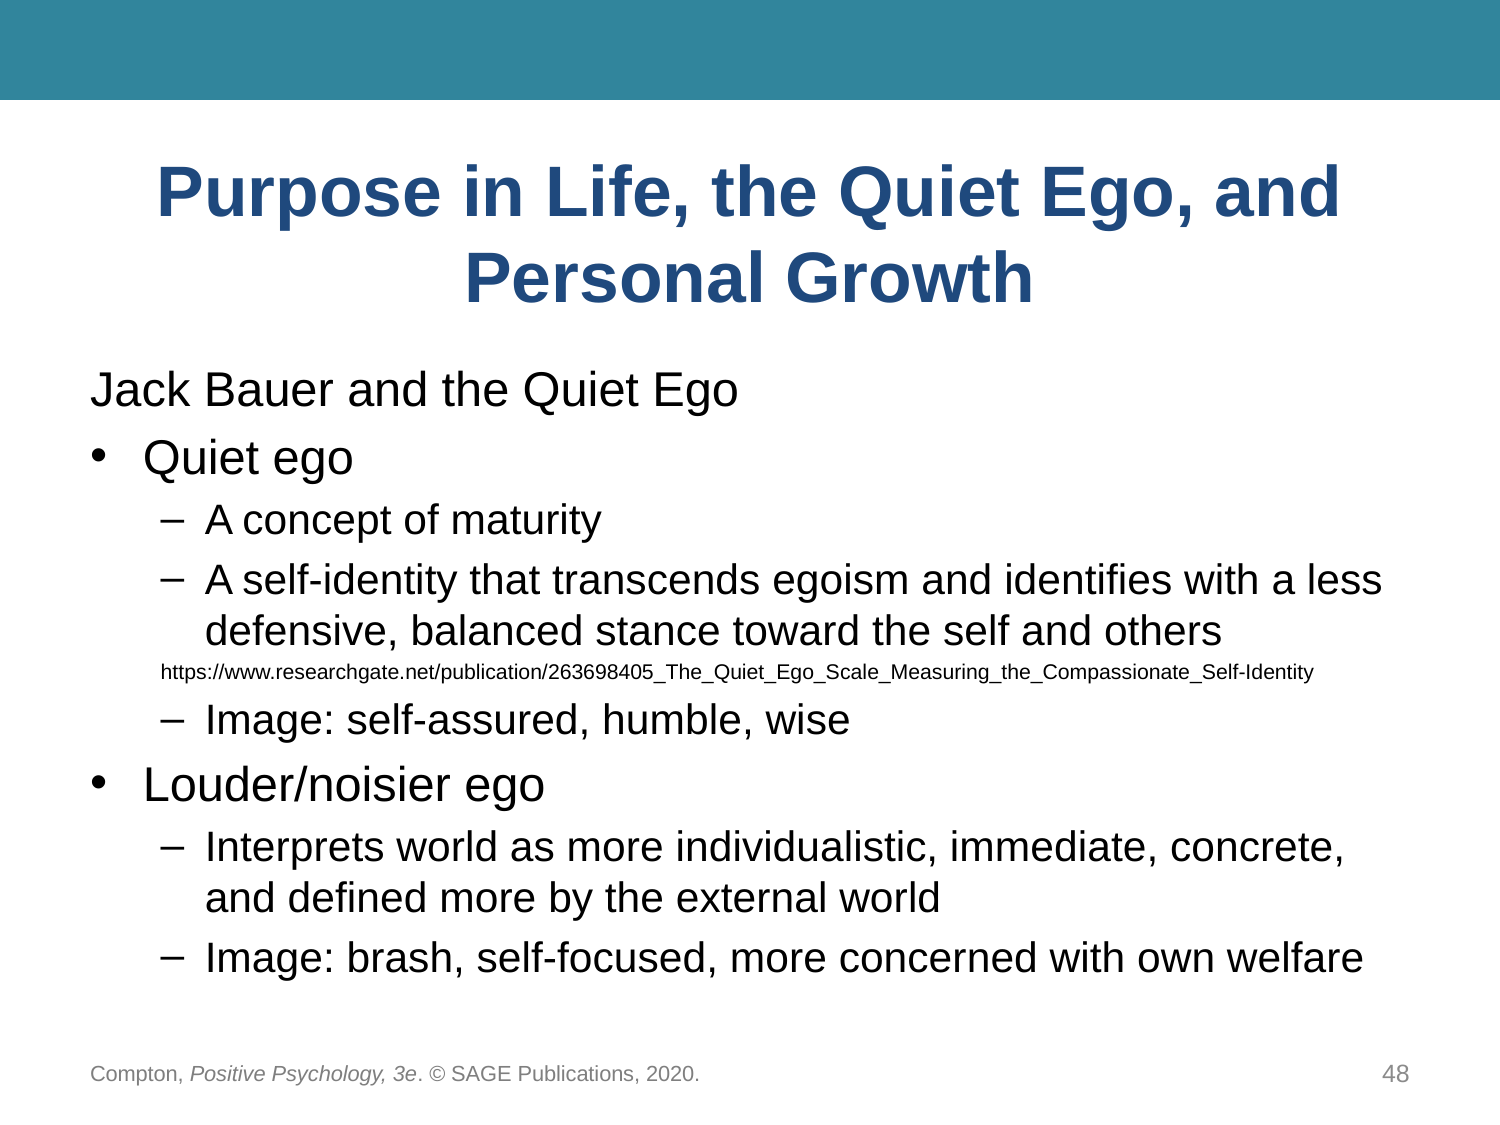

# Purpose in Life, the Quiet Ego, and Personal Growth
Jack Bauer and the Quiet Ego
Quiet ego
A concept of maturity
A self-identity that transcends egoism and identifies with a less defensive, balanced stance toward the self and others
https://www.researchgate.net/publication/263698405_The_Quiet_Ego_Scale_Measuring_the_Compassionate_Self-Identity
Image: self-assured, humble, wise
Louder/noisier ego
Interprets world as more individualistic, immediate, concrete, and defined more by the external world
Image: brash, self-focused, more concerned with own welfare
Compton, Positive Psychology, 3e. © SAGE Publications, 2020.
48